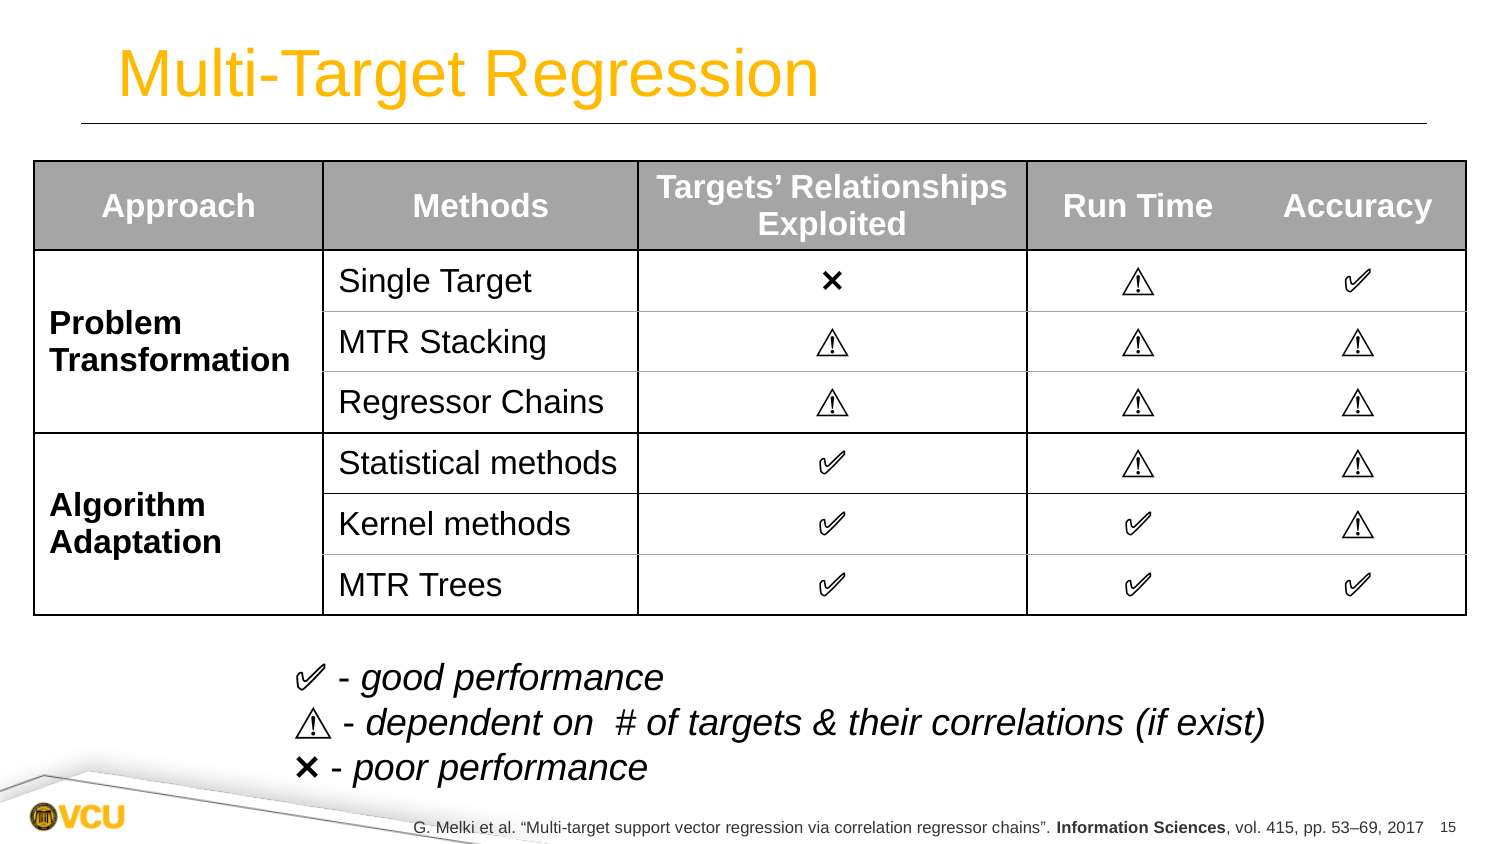

# Multi-Target Regression
| Approach | Methods | Targets’ Relationships Exploited | Run Time | Accuracy |
| --- | --- | --- | --- | --- |
| Problem Transformation | Single Target | ❌ | ⚠️ | ✅ |
|  | MTR Stacking | ⚠️ | ⚠️ | ⚠️ |
|  | Regressor Chains | ⚠️ | ⚠️ | ⚠️ |
| Algorithm Adaptation | Statistical methods | ✅ | ⚠️ | ⚠️ |
|  | Kernel methods | ✅ | ✅ | ⚠️ |
|  | MTR Trees | ✅ | ✅ | ✅ |
✅ - good performance
⚠️ - dependent on  # of targets & their correlations (if exist)
❌ - poor performance
G. Melki et al. “Multi-target support vector regression via correlation regressor chains”. Information Sciences, vol. 415, pp. 53–69, 2017

15